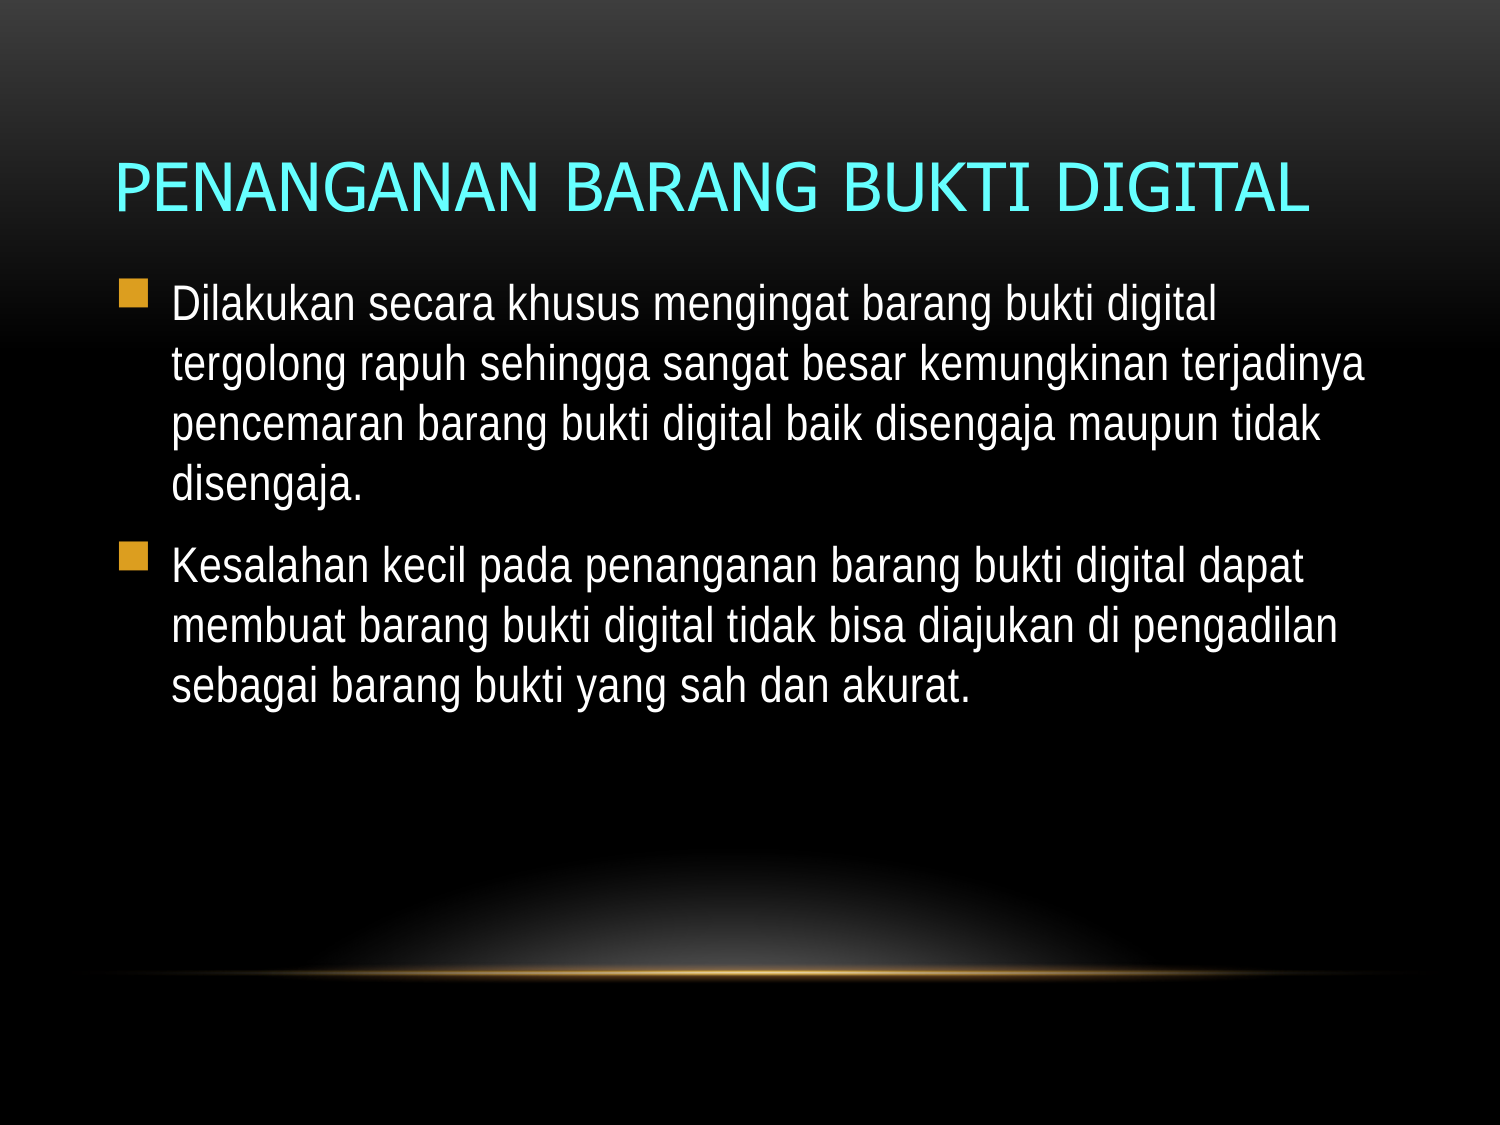

# Penanganan Barang Bukti Digital
Dilakukan secara khusus mengingat barang bukti digital tergolong rapuh sehingga sangat besar kemungkinan terjadinya pencemaran barang bukti digital baik disengaja maupun tidak disengaja.
Kesalahan kecil pada penanganan barang bukti digital dapat membuat barang bukti digital tidak bisa diajukan di pengadilan sebagai barang bukti yang sah dan akurat.